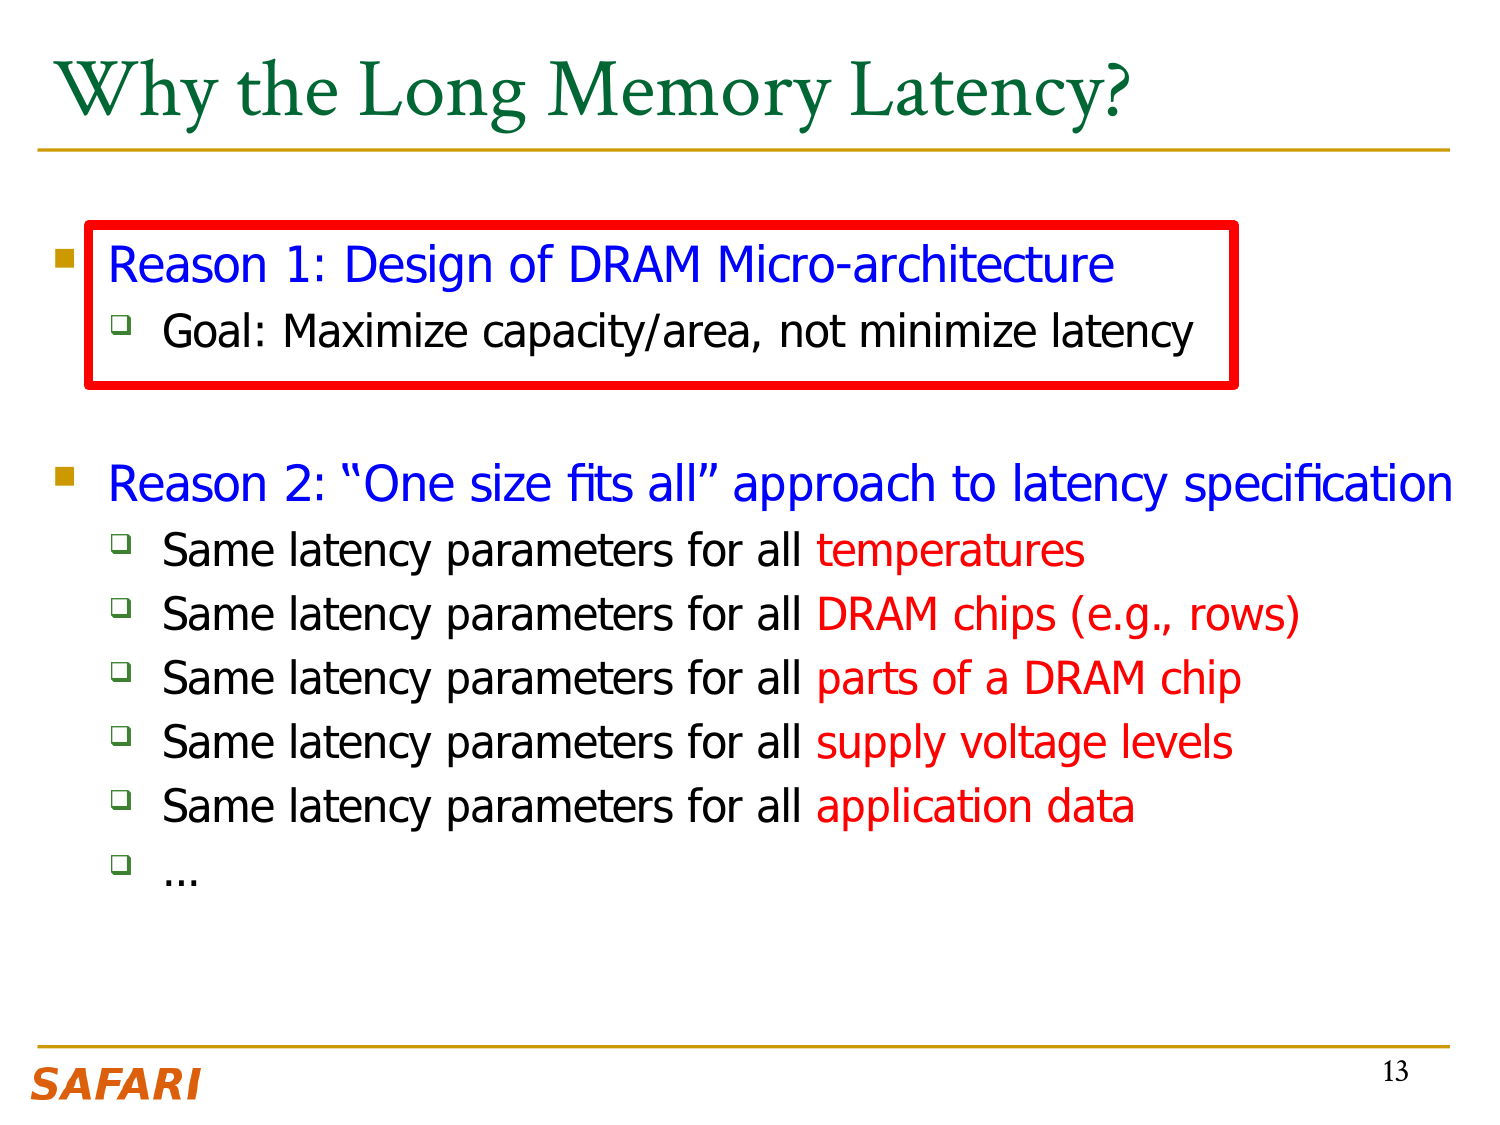

# Why the Long Memory Latency?
Reason 1: Design of DRAM Micro-architecture
Goal: Maximize capacity/area, not minimize latency

Reason 2: “One size fits all” approach to latency specification
Same latency parameters for all temperatures
Same latency parameters for all DRAM chips (e.g., rows)
Same latency parameters for all parts of a DRAM chip
Same latency parameters for all supply voltage levels
Same latency parameters for all application data
…

13